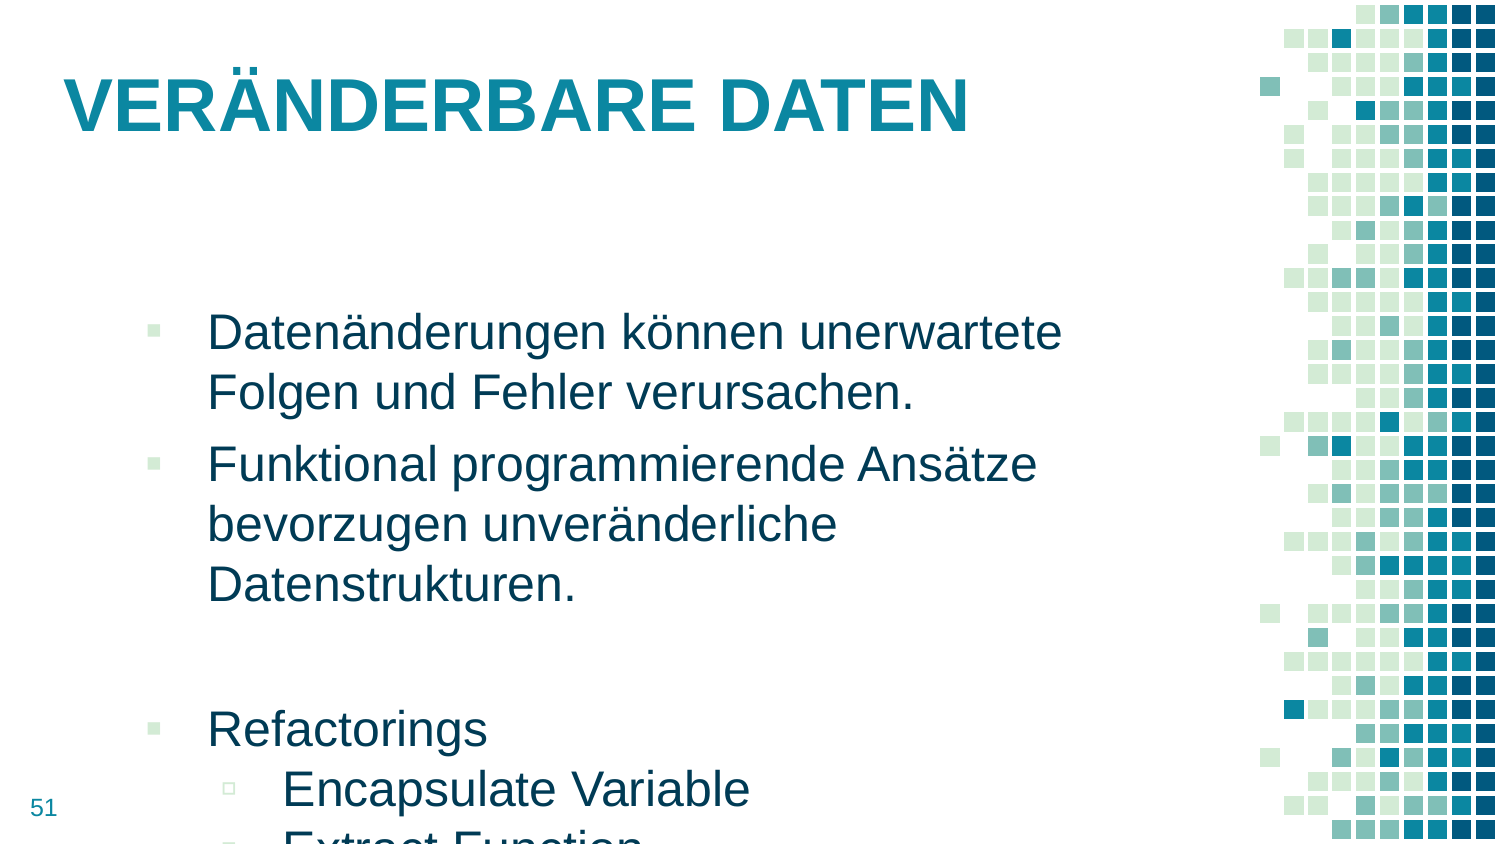

# VERÄNDERBARE DATEN
Datenänderungen können unerwartete Folgen und Fehler verursachen.
Funktional programmierende Ansätze bevorzugen unveränderliche Datenstrukturen.

Refactorings
Encapsulate Variable
Extract Function
51